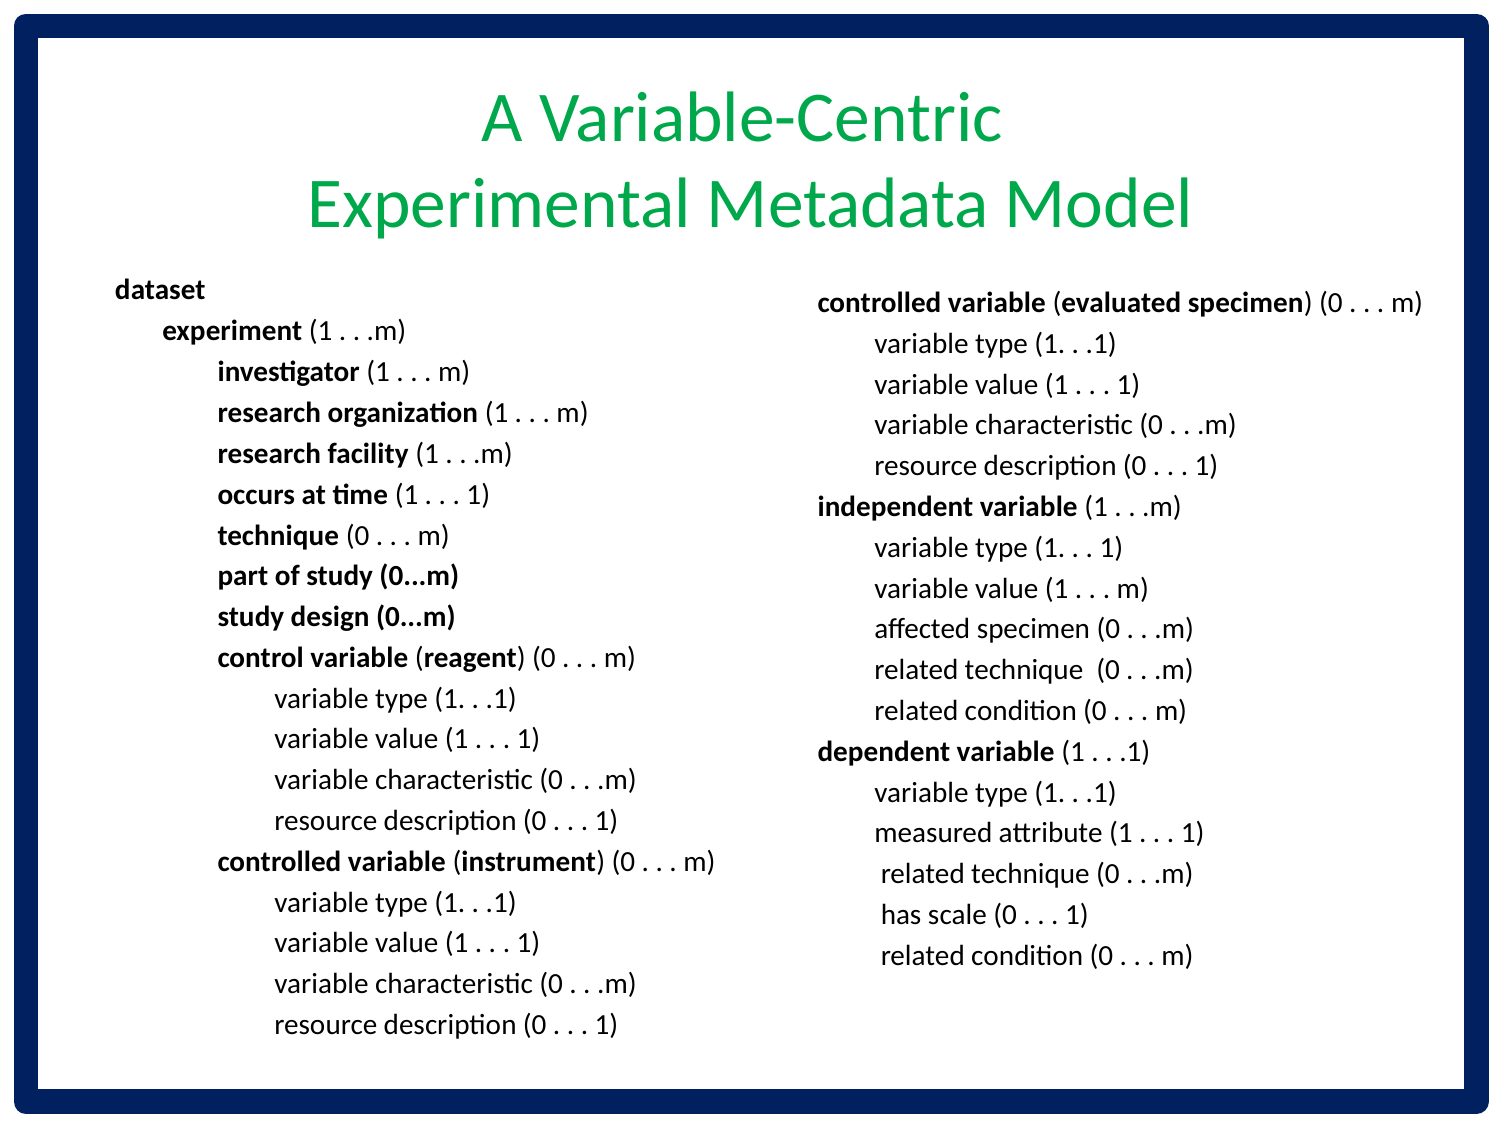

# A Variable-Centric Experimental Metadata Model
dataset
experiment (1 . . .m)
investigator (1 . . . m)
research organization (1 . . . m)
research facility (1 . . .m)
occurs at time (1 . . . 1)
technique (0 . . . m)
part of study (0...m)
study design (0...m)
control variable (reagent) (0 . . . m)
variable type (1. . .1)
variable value (1 . . . 1)
variable characteristic (0 . . .m)
resource description (0 . . . 1)
controlled variable (instrument) (0 . . . m)
variable type (1. . .1)
variable value (1 . . . 1)
variable characteristic (0 . . .m)
resource description (0 . . . 1)

controlled variable (evaluated specimen) (0 . . . m)
variable type (1. . .1)
variable value (1 . . . 1)
variable characteristic (0 . . .m)
resource description (0 . . . 1)
independent variable (1 . . .m)
variable type (1. . . 1)
variable value (1 . . . m)
affected specimen (0 . . .m)
related technique  (0 . . .m)
related condition (0 . . . m)
dependent variable (1 . . .1)
variable type (1. . .1)
measured attribute (1 . . . 1)
 related technique (0 . . .m)
 has scale (0 . . . 1)
 related condition (0 . . . m)